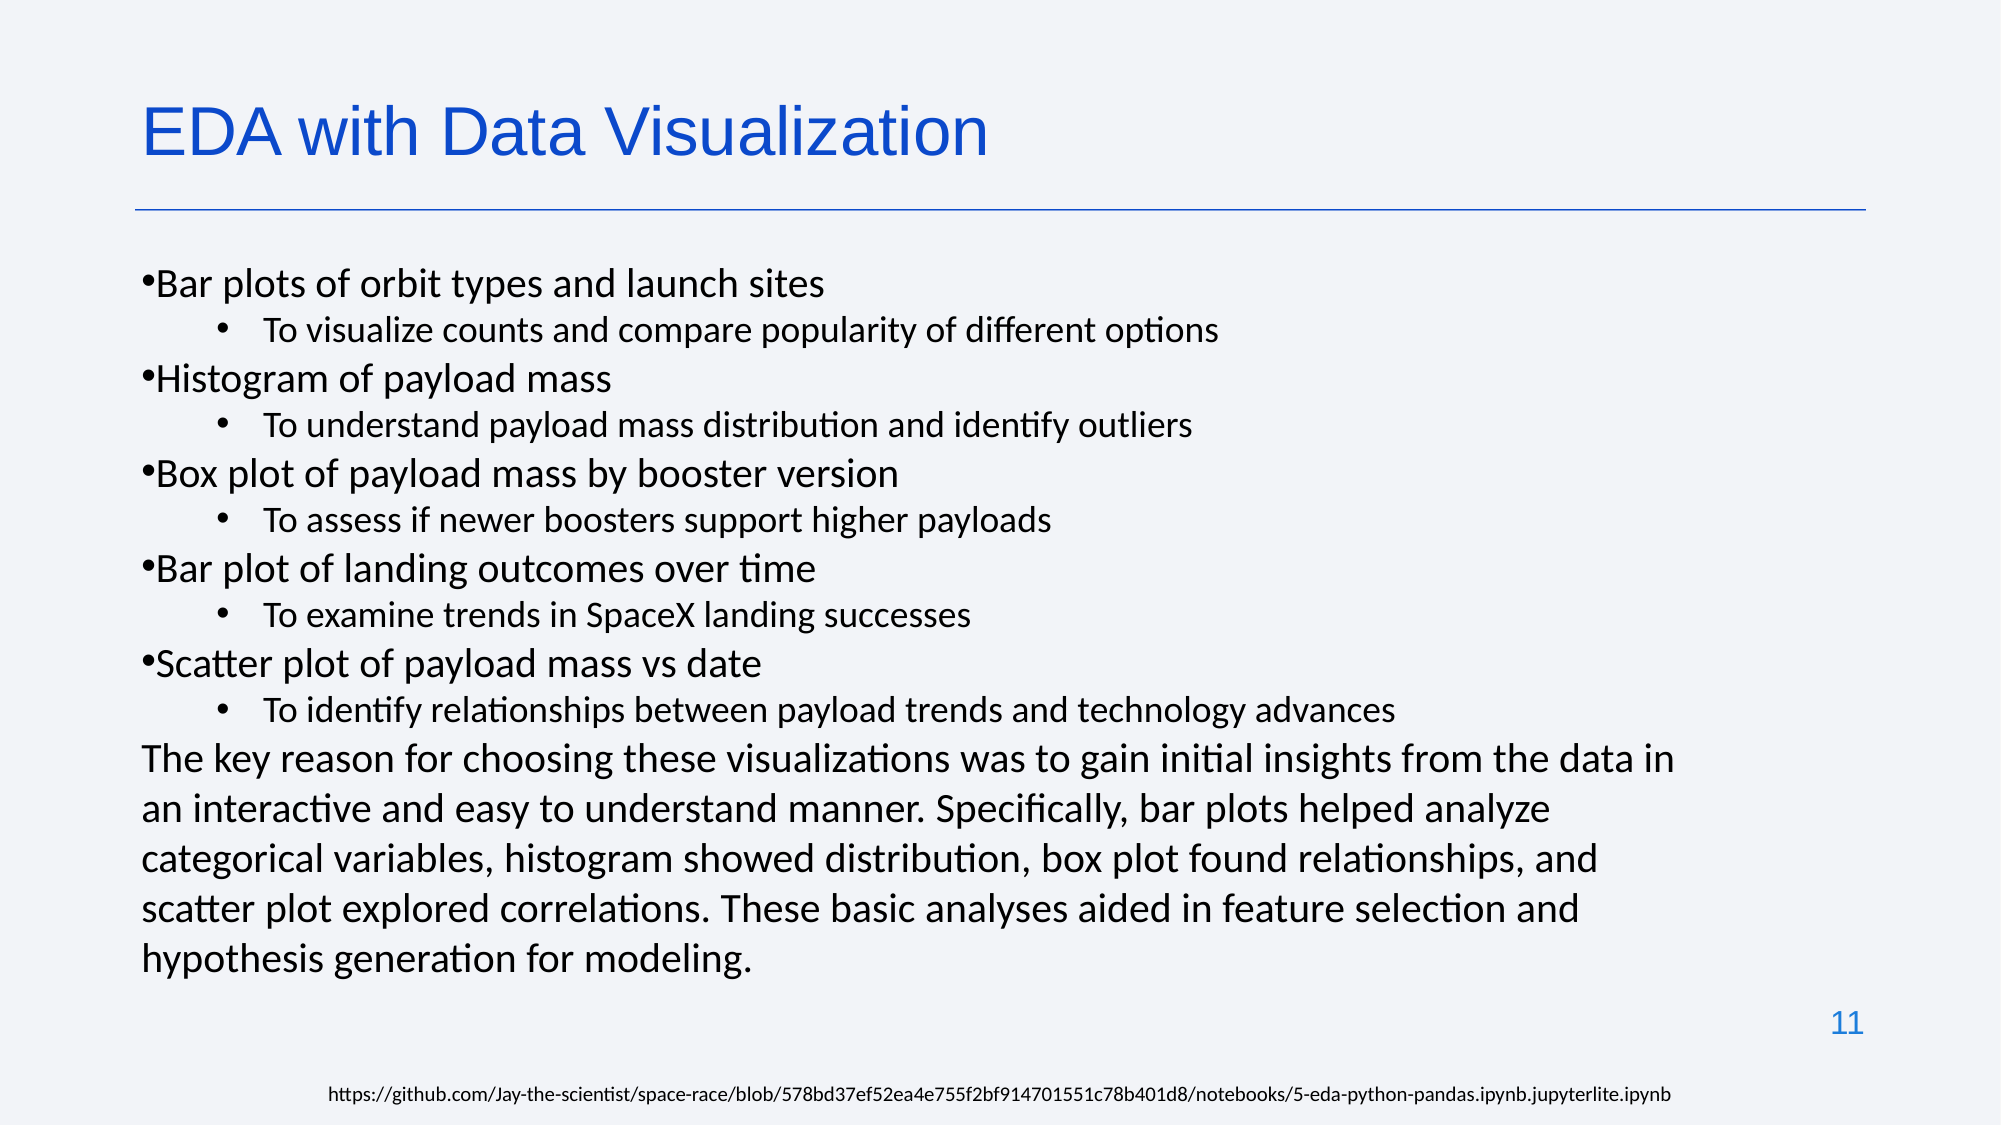

EDA with Data Visualization
Bar plots of orbit types and launch sites
To visualize counts and compare popularity of different options
Histogram of payload mass
To understand payload mass distribution and identify outliers
Box plot of payload mass by booster version
To assess if newer boosters support higher payloads
Bar plot of landing outcomes over time
To examine trends in SpaceX landing successes
Scatter plot of payload mass vs date
To identify relationships between payload trends and technology advances
The key reason for choosing these visualizations was to gain initial insights from the data in an interactive and easy to understand manner. Specifically, bar plots helped analyze categorical variables, histogram showed distribution, box plot found relationships, and scatter plot explored correlations. These basic analyses aided in feature selection and hypothesis generation for modeling.

11
https://github.com/Jay-the-scientist/space-race/blob/578bd37ef52ea4e755f2bf914701551c78b401d8/notebooks/5-eda-python-pandas.ipynb.jupyterlite.ipynb